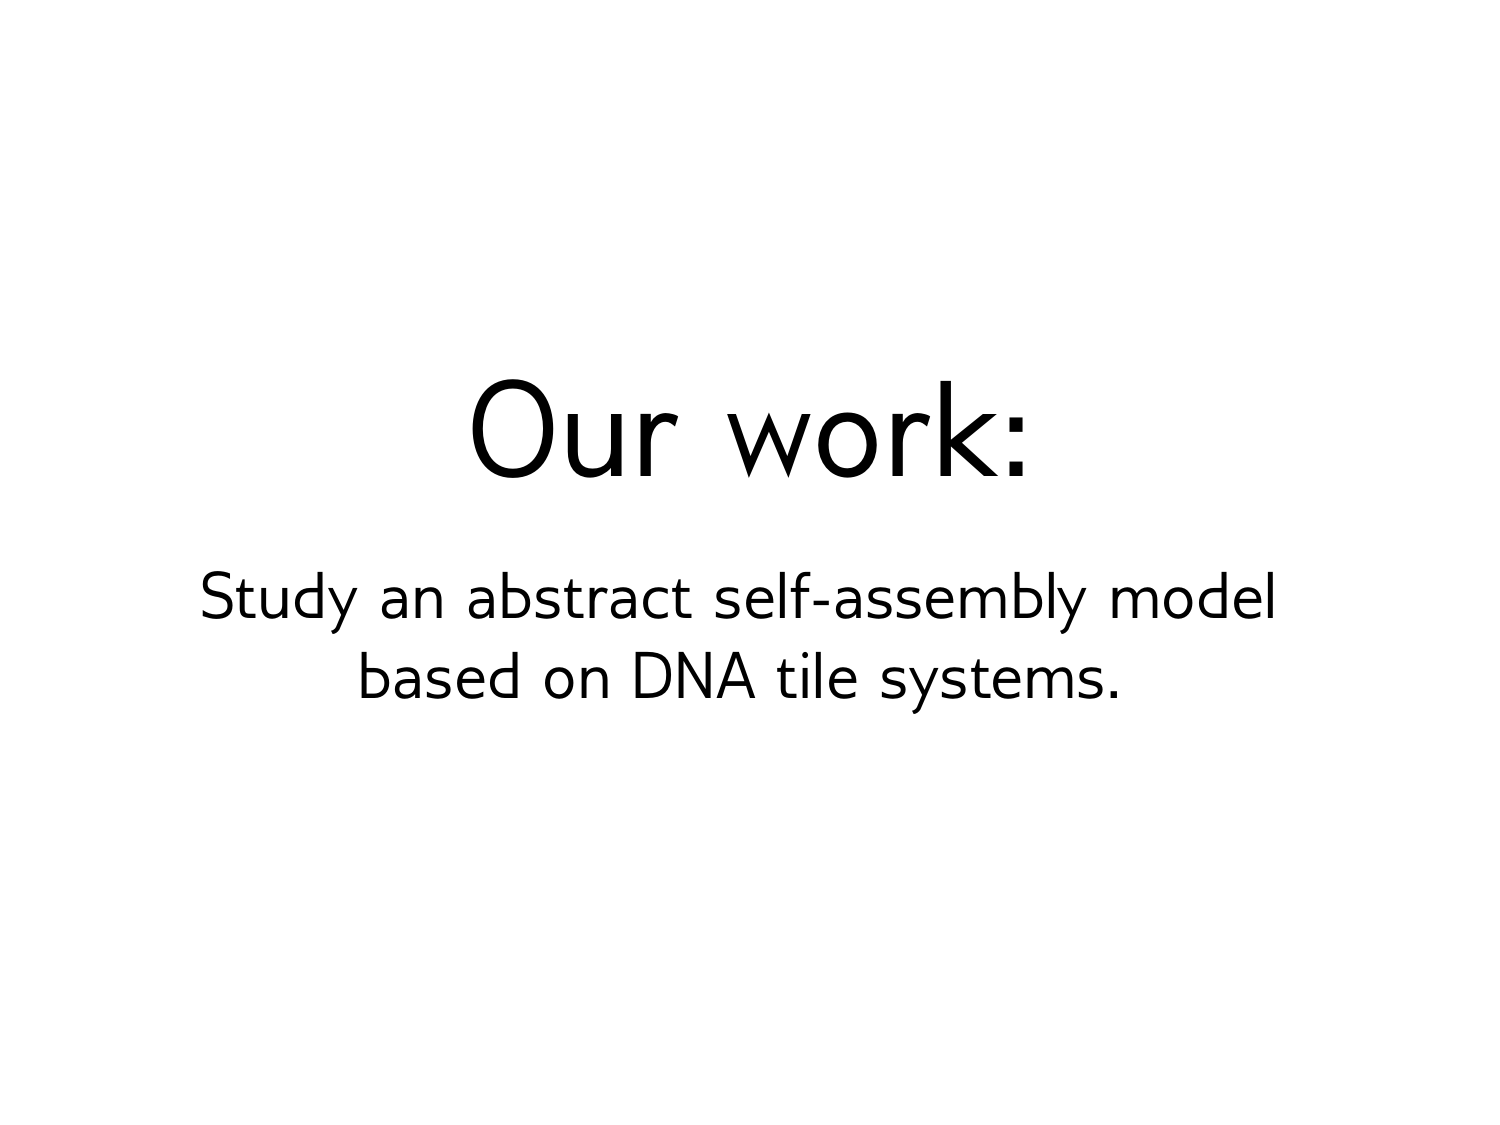

# Our work:
Study an abstract self-assembly model
based on DNA tile systems.